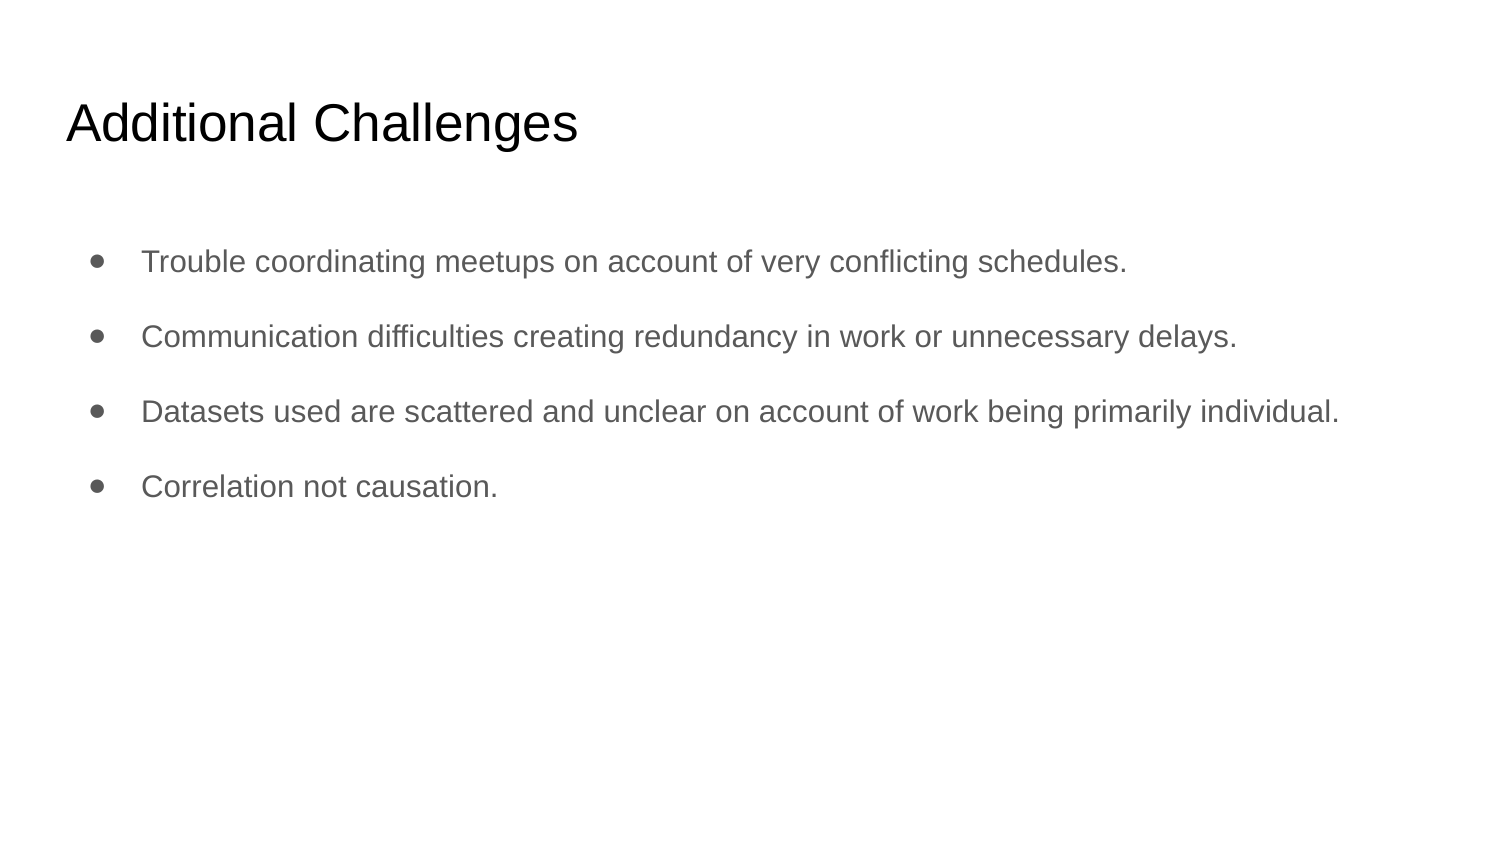

# Additional Challenges
Trouble coordinating meetups on account of very conflicting schedules.
Communication difficulties creating redundancy in work or unnecessary delays.
Datasets used are scattered and unclear on account of work being primarily individual.
Correlation not causation.